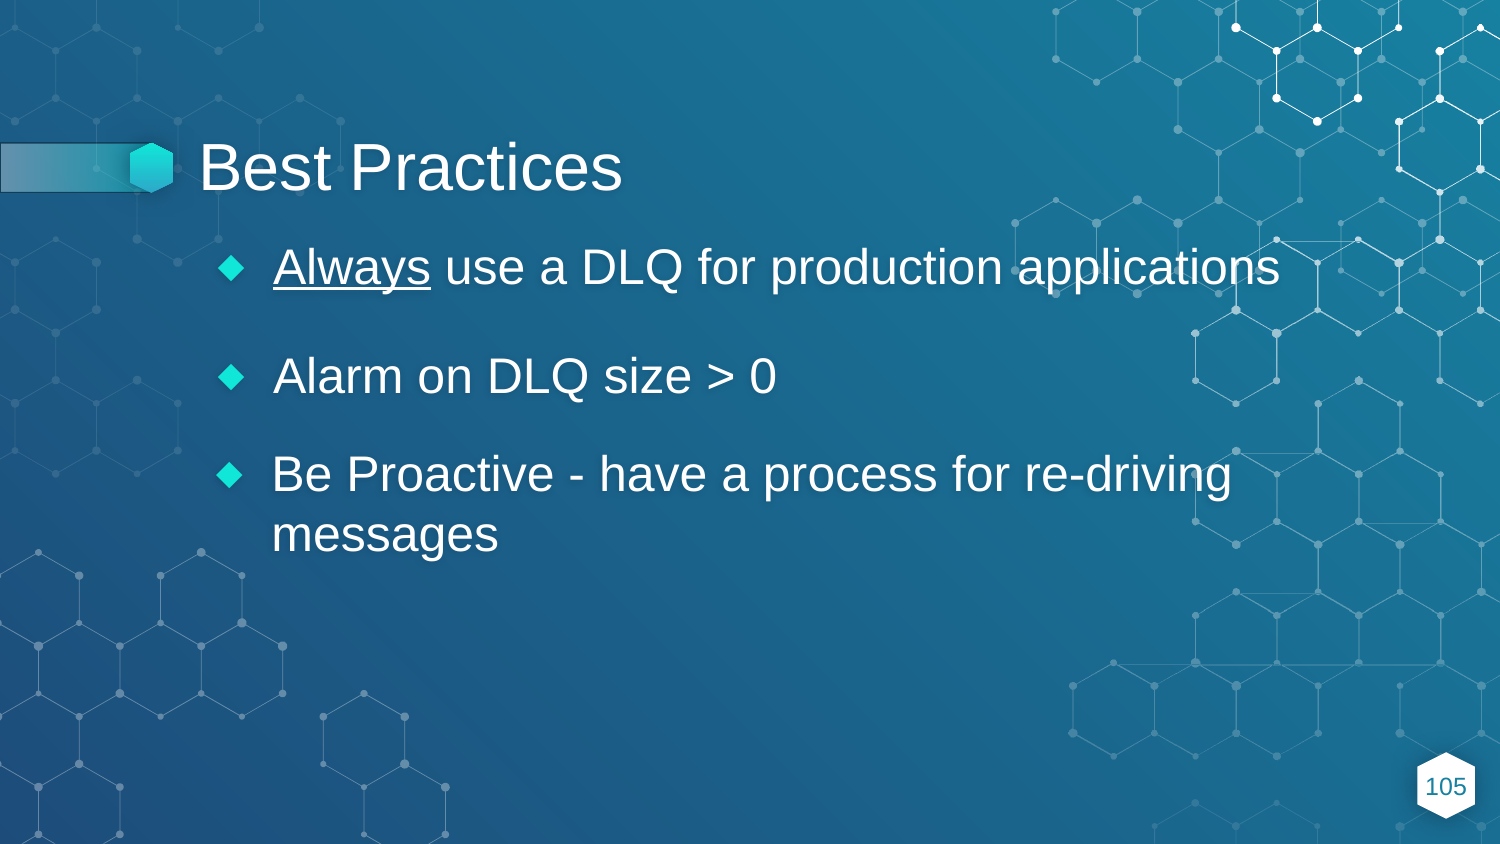

# Best Practices
Always use a DLQ for production applications
Alarm on DLQ size > 0
Be Proactive - have a process for re-driving messages
105